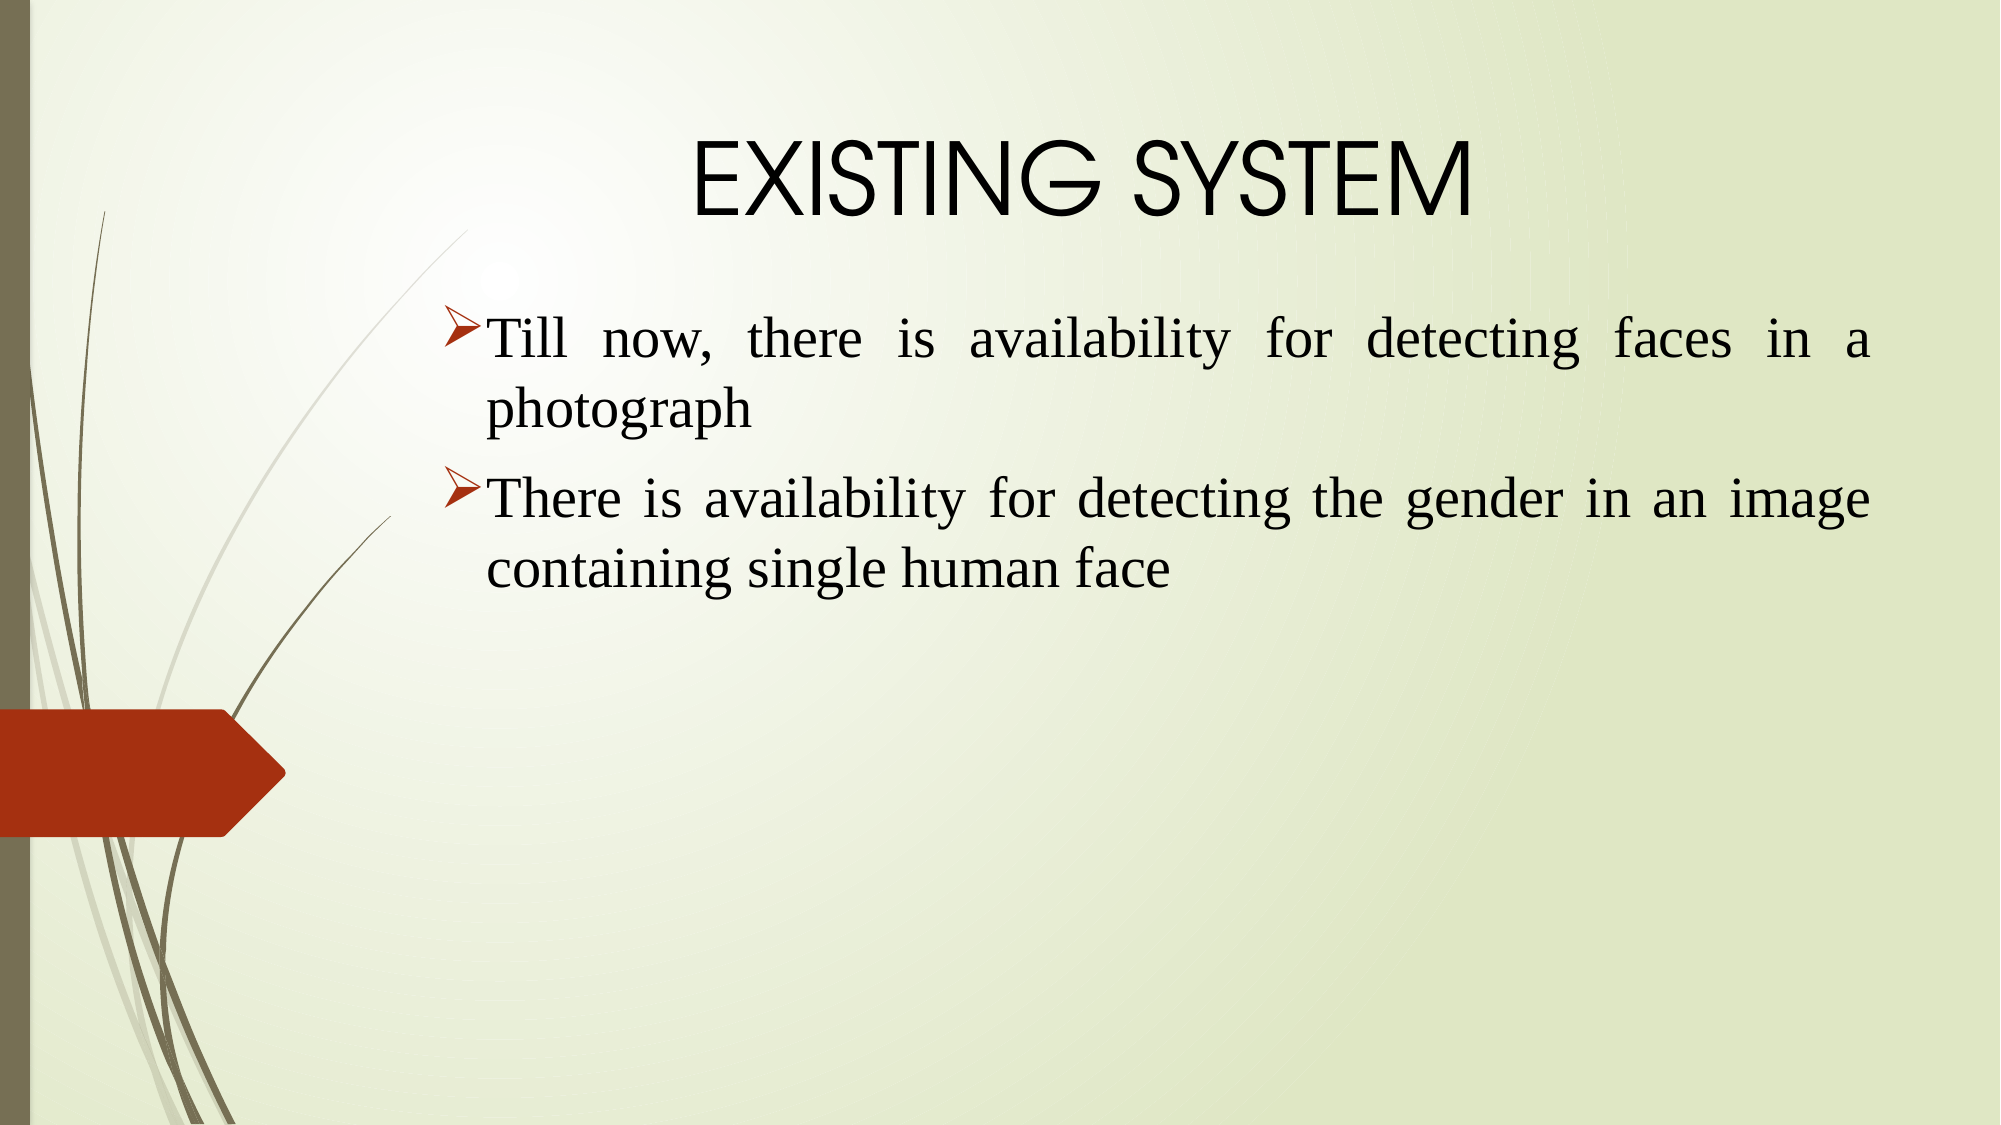

# EXISTING SYSTEM
Till now, there is availability for detecting faces in a photograph
There is availability for detecting the gender in an image containing single human face